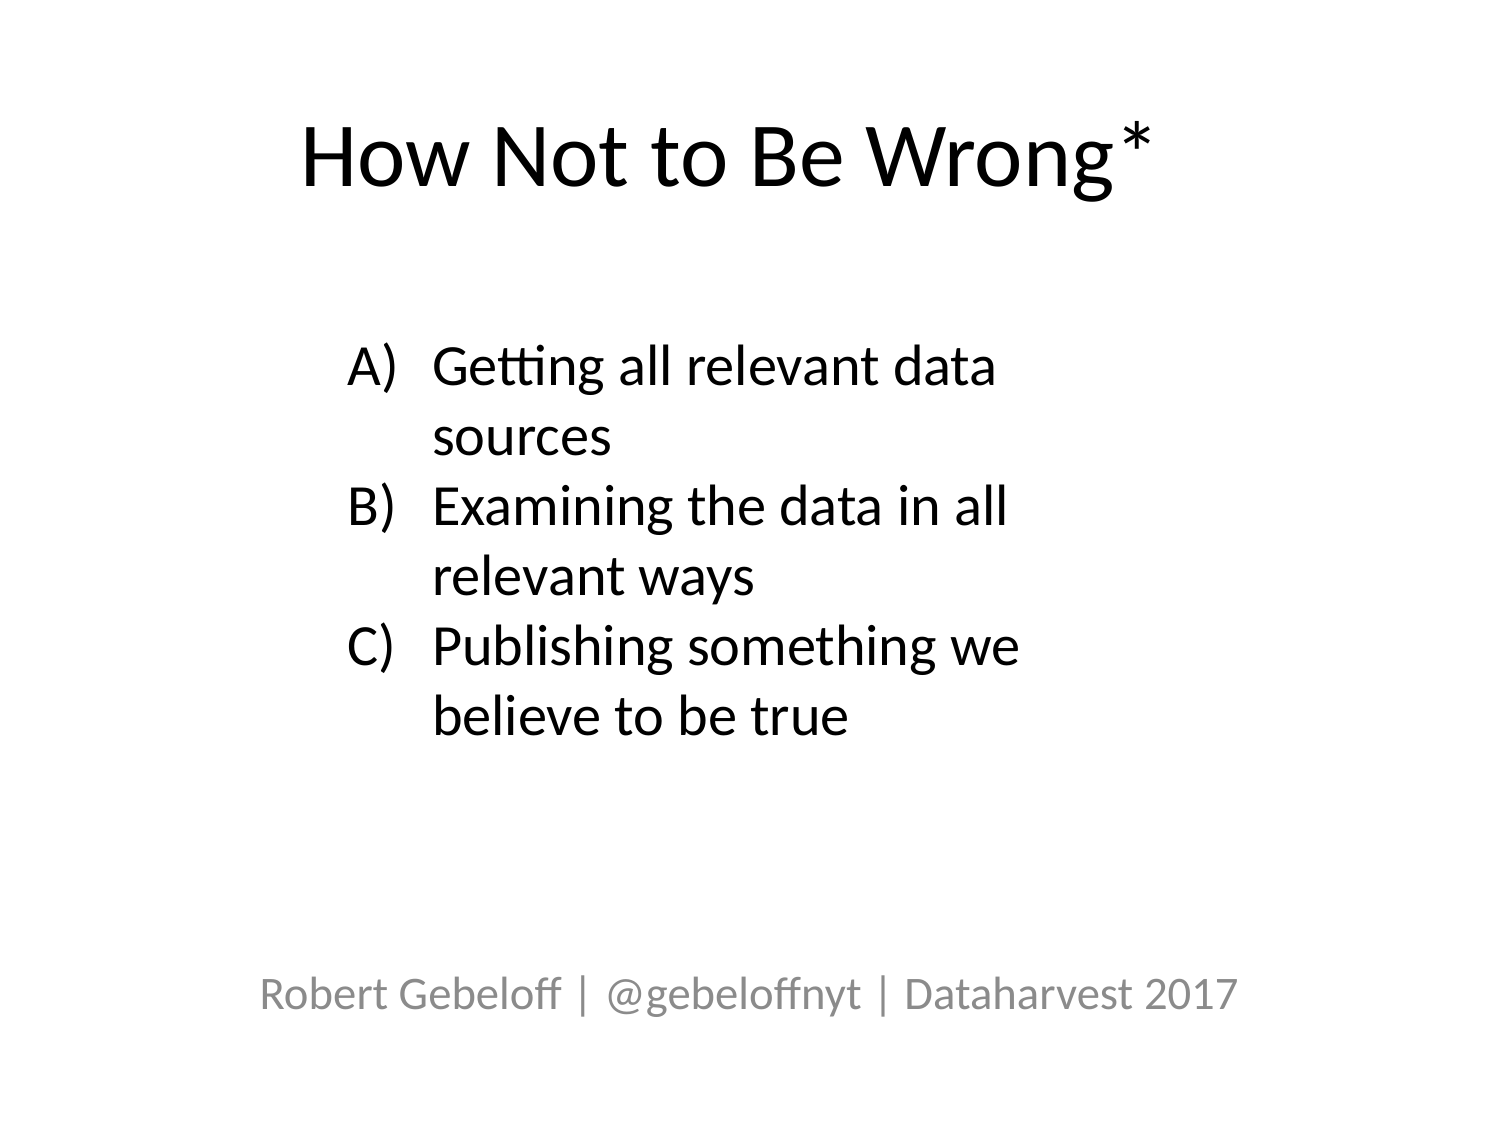

# How Not to Be Wrong*
Getting all relevant data sources
Examining the data in all relevant ways
Publishing something we believe to be true
Robert Gebeloff | @gebeloffnyt | Dataharvest 2017